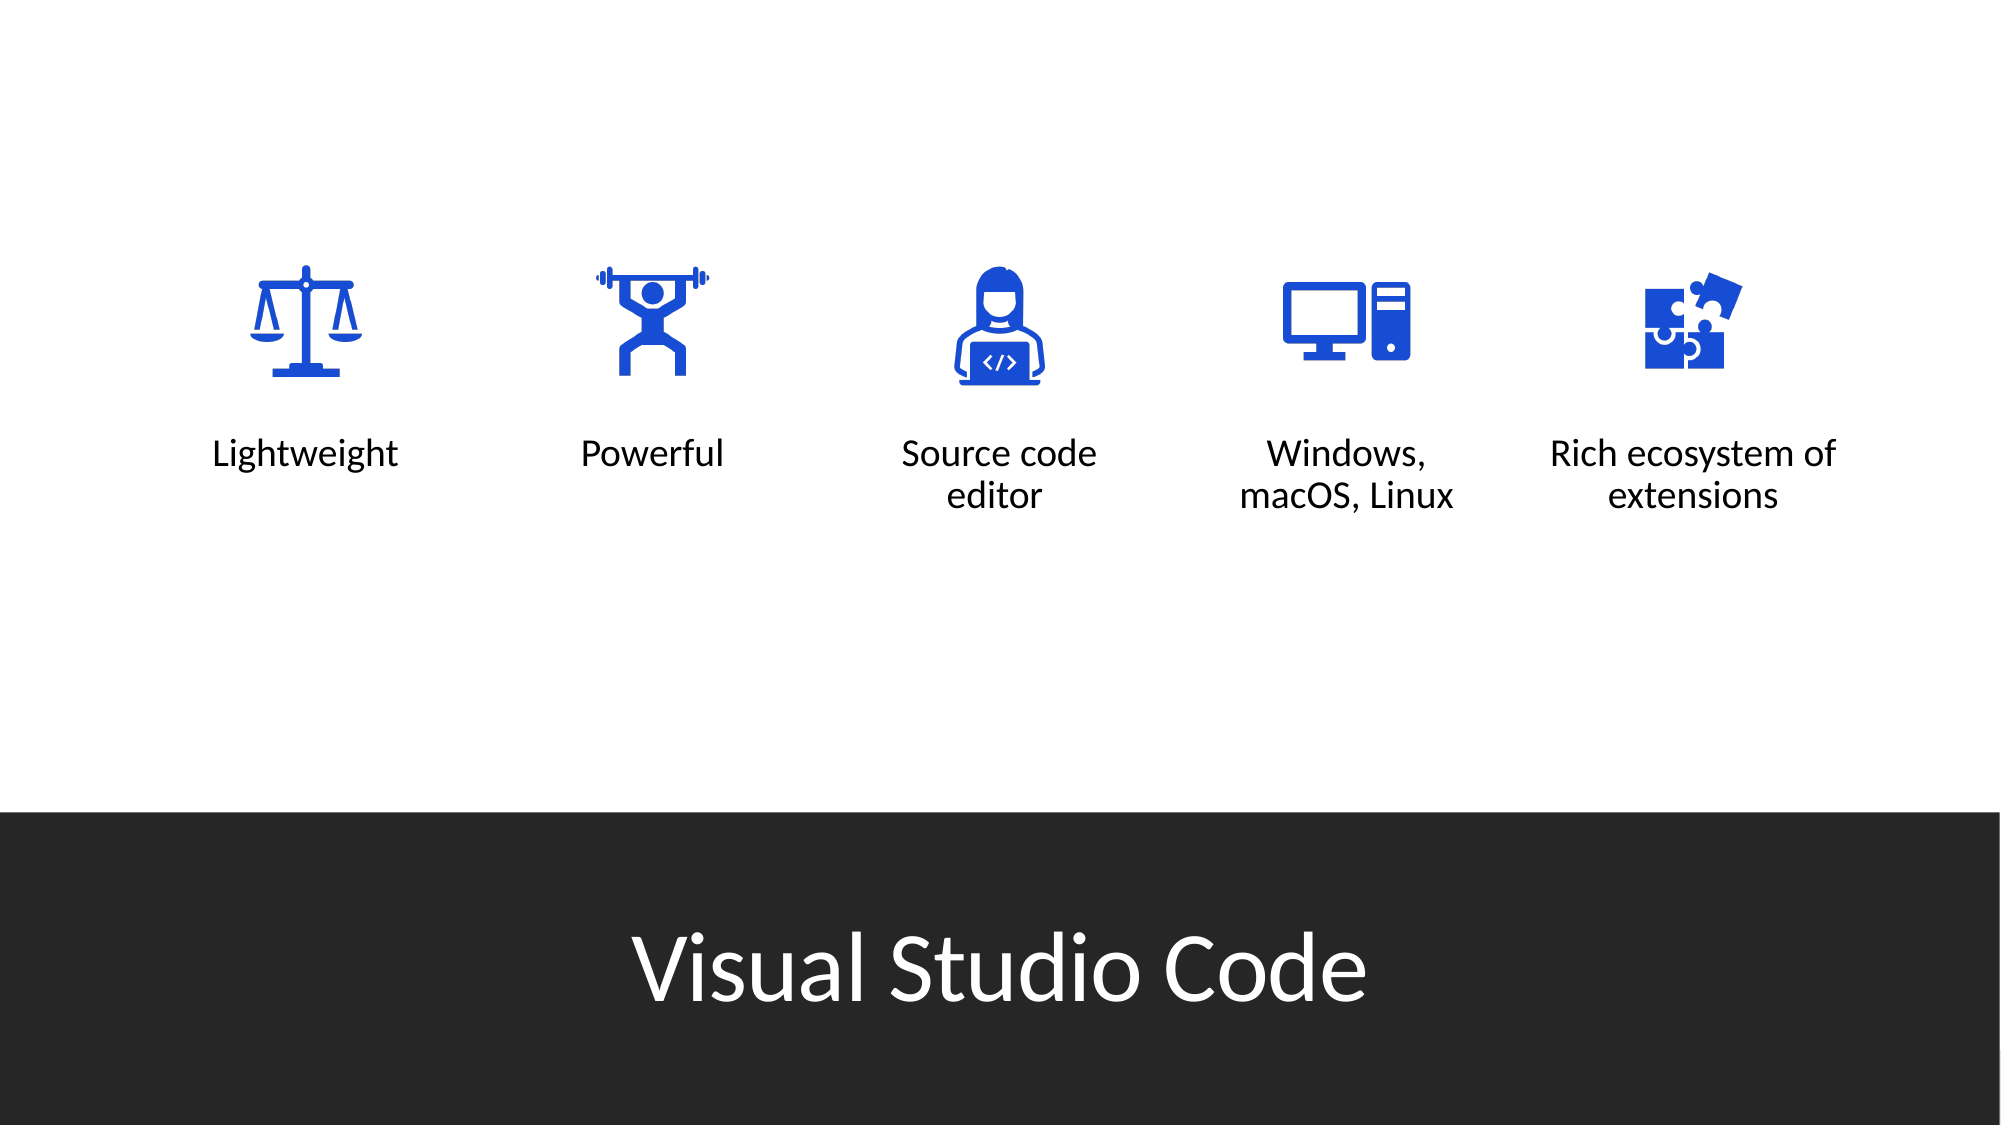

Lightweight
Powerful
Source code editor
Windows,
macOS, Linux
Rich ecosystem of
extensions

# Visual Studio Code